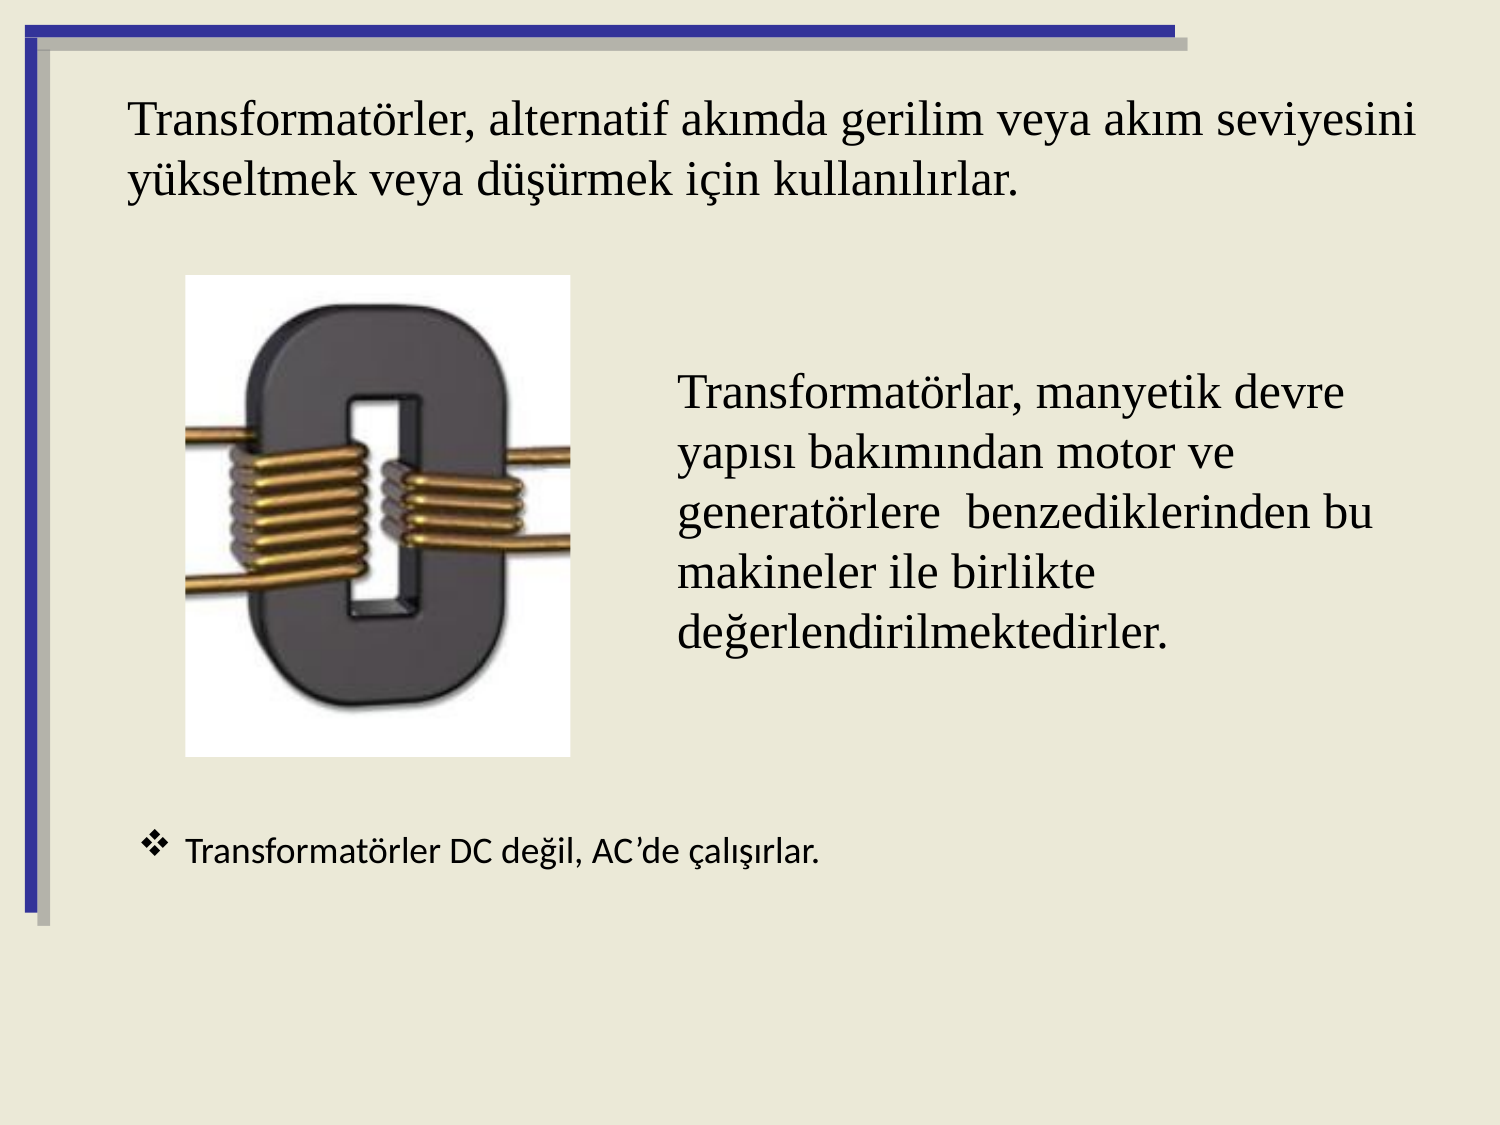

Transformatörler, alternatif akımda gerilim veya akım seviyesini  yükseltmek veya düşürmek için kullanılırlar.

Transformatörlar, manyetik devre yapısı bakımından motor ve generatörlere  benzediklerinden bu makineler ile birlikte değerlendirilmektedirler.
Transformatörler DC değil, AC’de çalışırlar.